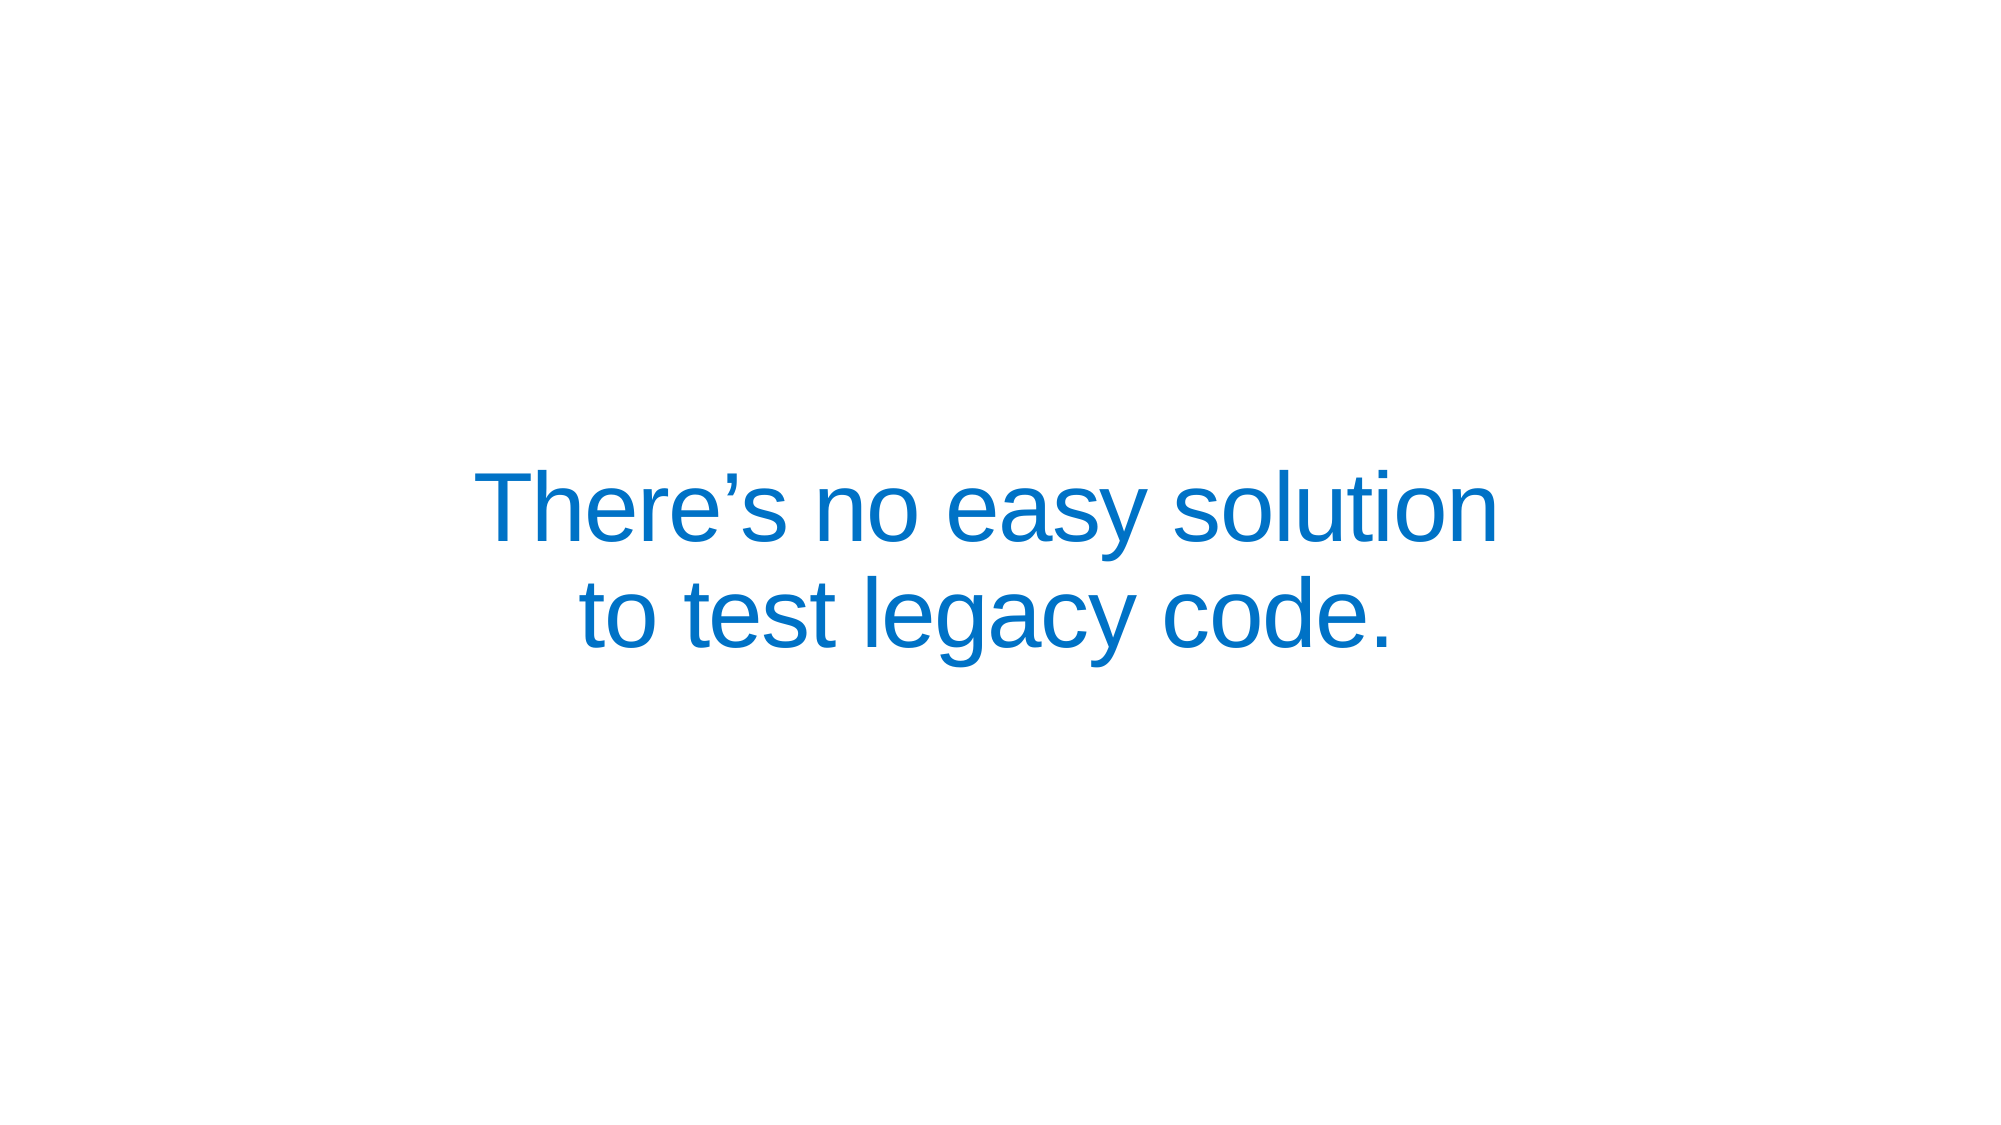

# There’s no easy solution to test legacy code.